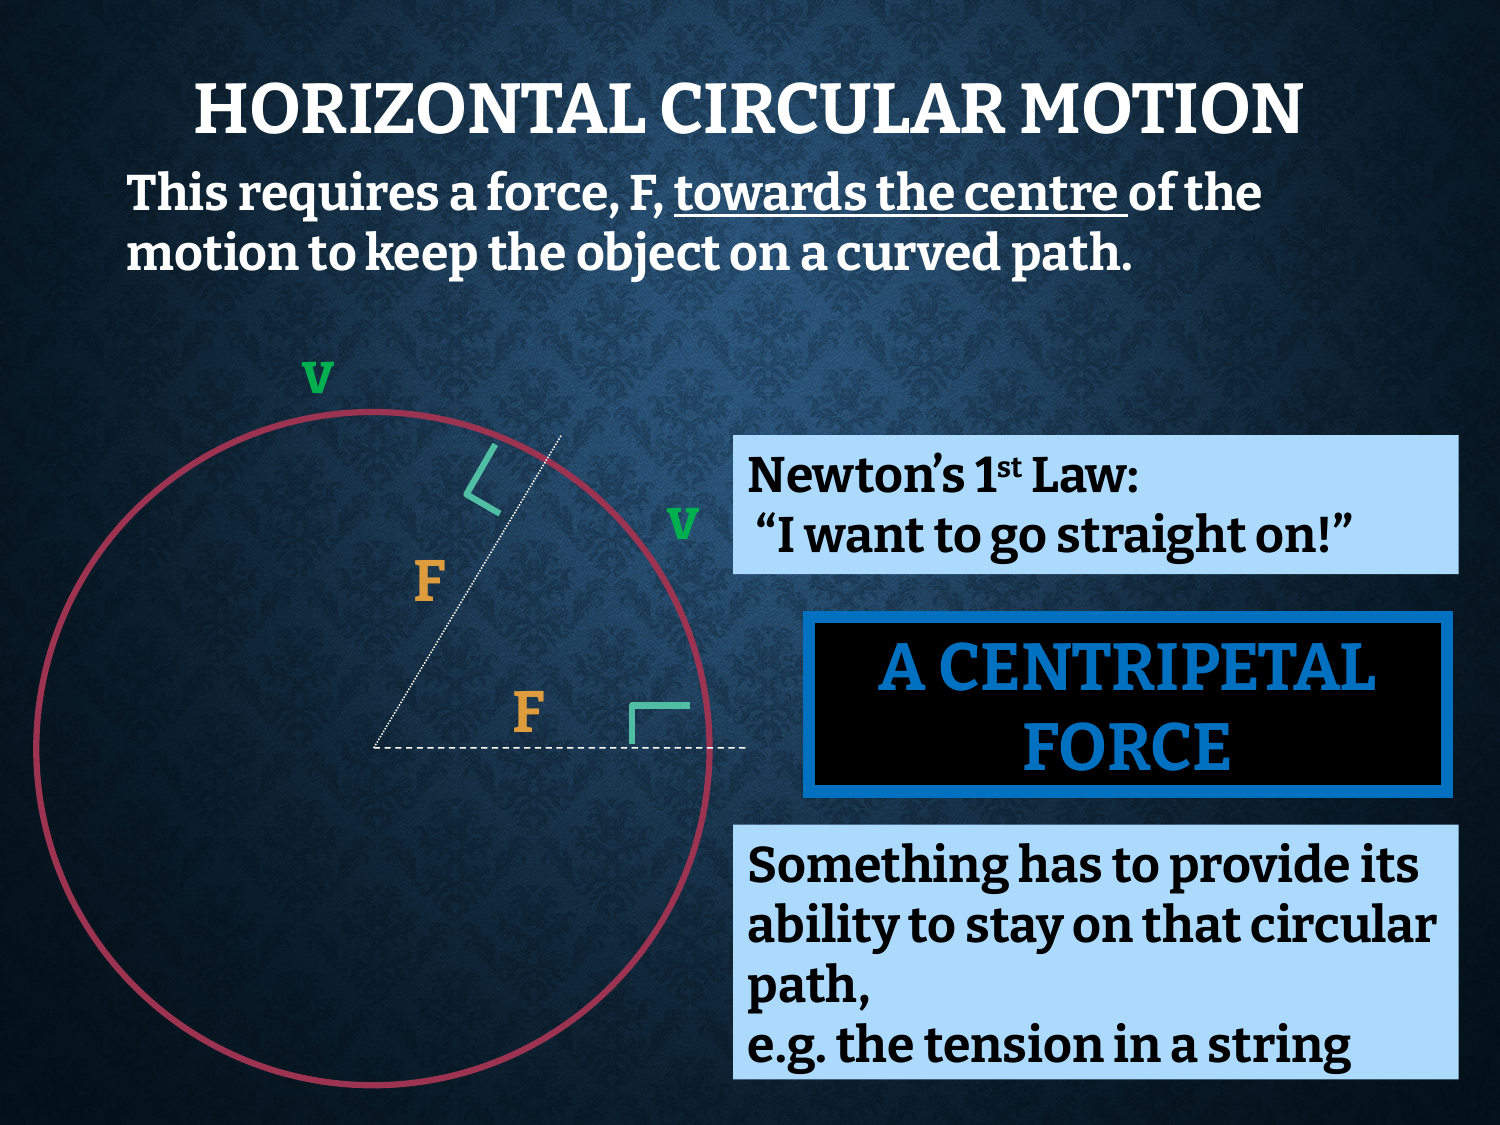

# Horizontal Circular Motion
This requires a force, F, towards the centre of the motion to keep the object on a curved path.

v

v

F
F

Newton’s 1st Law:
 “I want to go straight on!”
A CENTRIPETAL FORCE
Something has to provide its ability to stay on that circular path,
e.g. the tension in a string